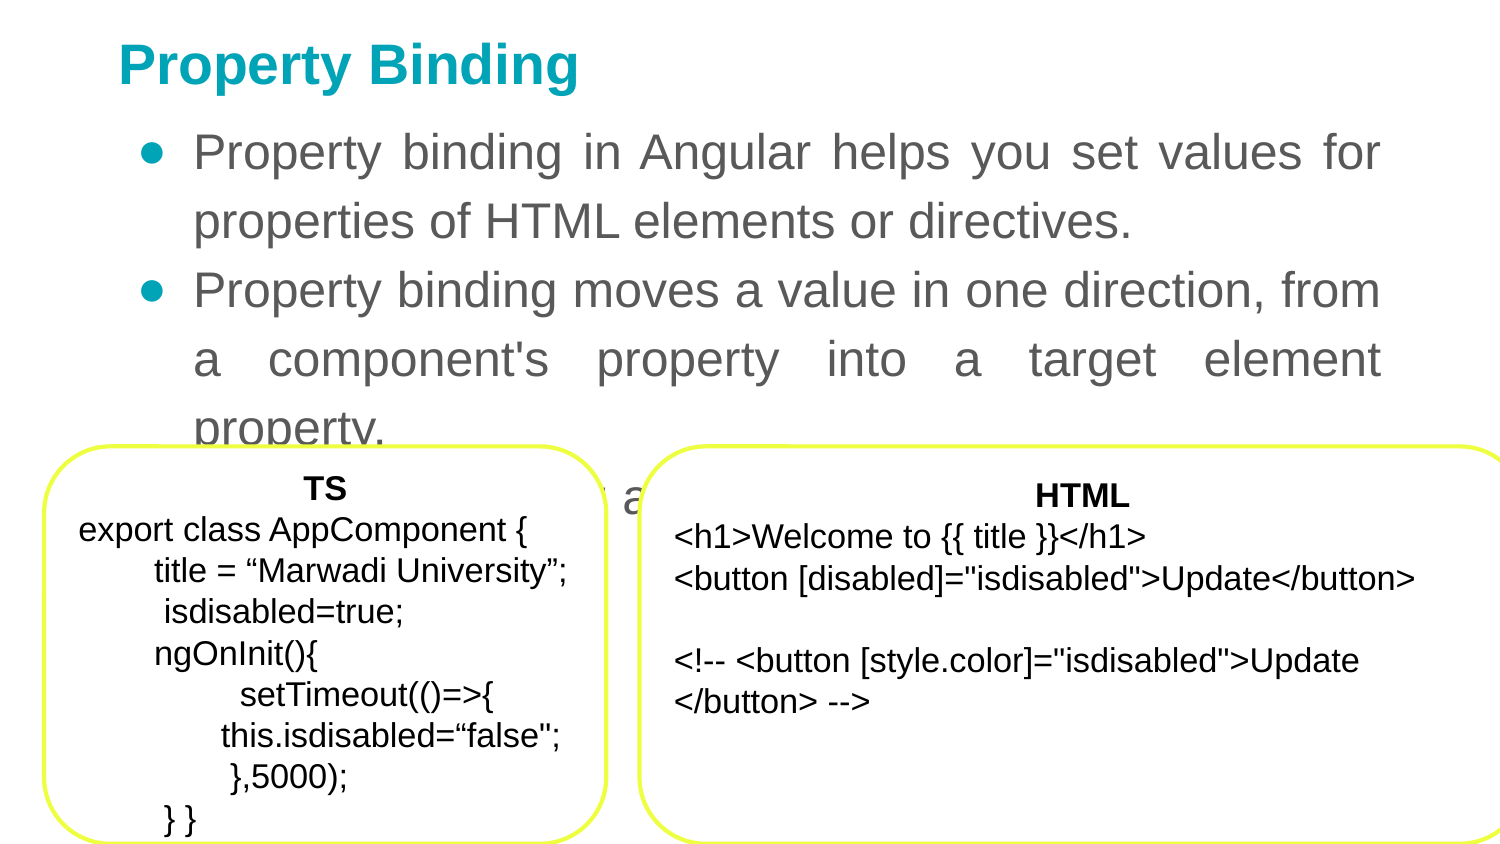

# Property Binding
Property binding in Angular helps you set values for properties of HTML elements or directives.
Property binding moves a value in one direction, from a component's property into a target element property.
For example, <img alt="item" [src]="itemImageUrl">

TS
export class AppComponent {
        title = “Marwadi University”;
         isdisabled=true;
        ngOnInit(){
                 setTimeout(()=>{
               this.isdisabled=“false";
                },5000);
         } }
HTML
<h1>Welcome to {{ title }}</h1>
<button [disabled]="isdisabled">Update</button>

<!-- <button [style.color]="isdisabled">Update </button> -->